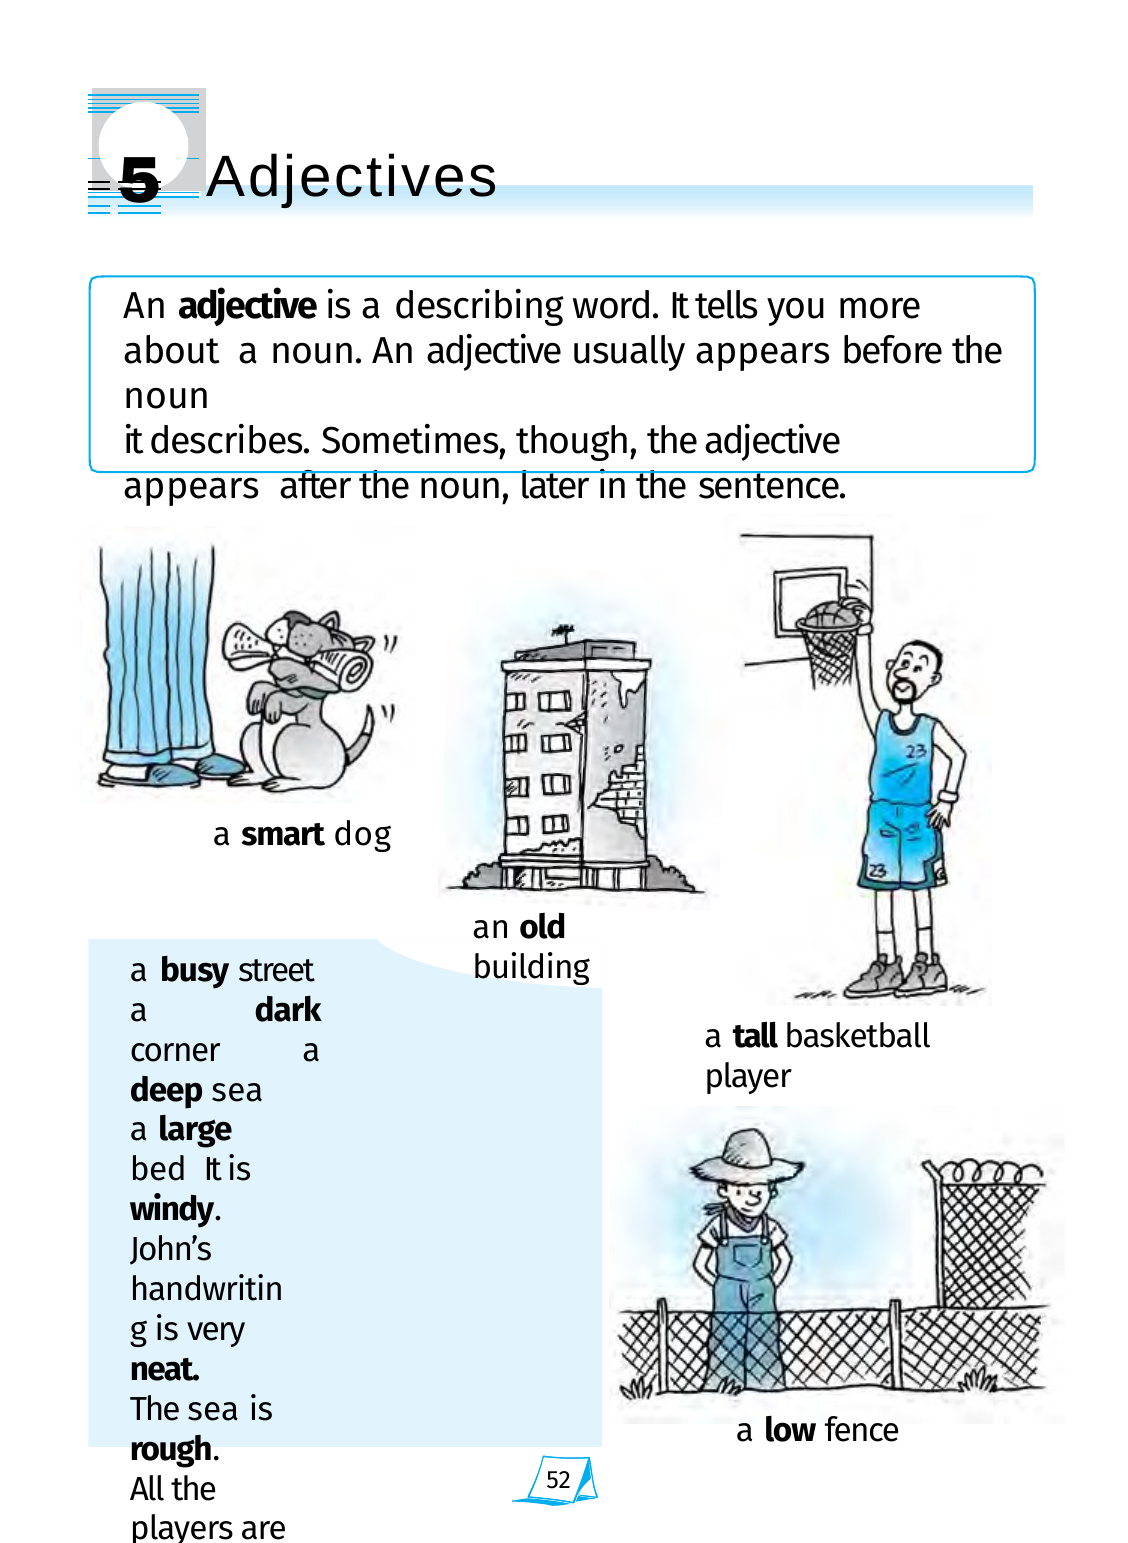

# 5 Adjectives

An adjective is a describing word. It tells you more about  a noun. An adjective usually appears before the noun
it describes. Sometimes, though, the adjective appears  after the noun, later in the sentence.

a smart dog

an old building

a busy street  a dark corner  a deep sea
a large bed  It is windy.
John’s handwriting is very neat.
The sea is rough.
All the players are very tall.
The baby’s hands are very small.  Sue’s drawing is beautiful.
That problem is too difficult.  Peter is very quiet today.
a tall basketball player

a low fence
52